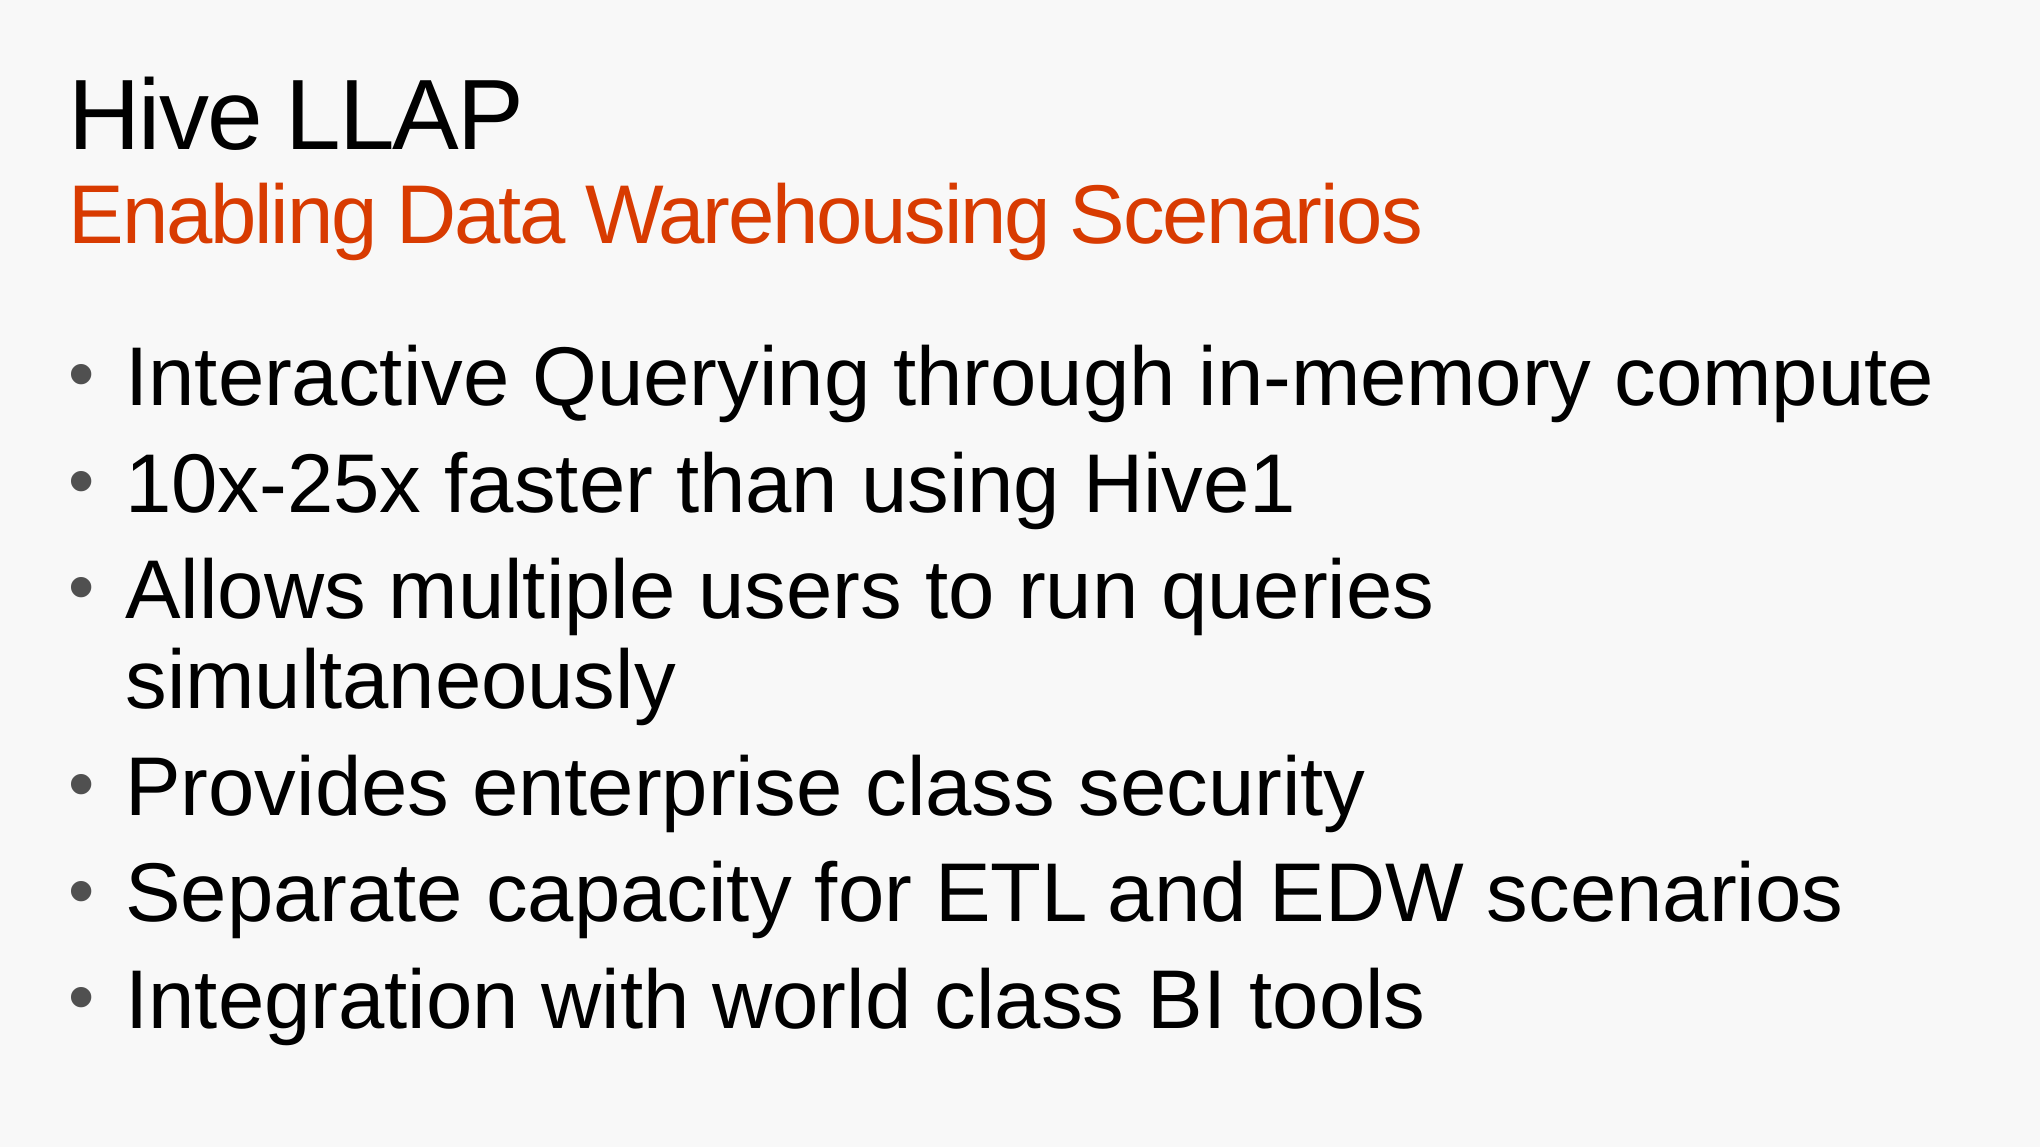

# Hive LLAP Enabling Data Warehousing Scenarios
Interactive Querying through in-memory compute
10x-25x faster than using Hive1
Allows multiple users to run queries simultaneously
Provides enterprise class security
Separate capacity for ETL and EDW scenarios
Integration with world class BI tools